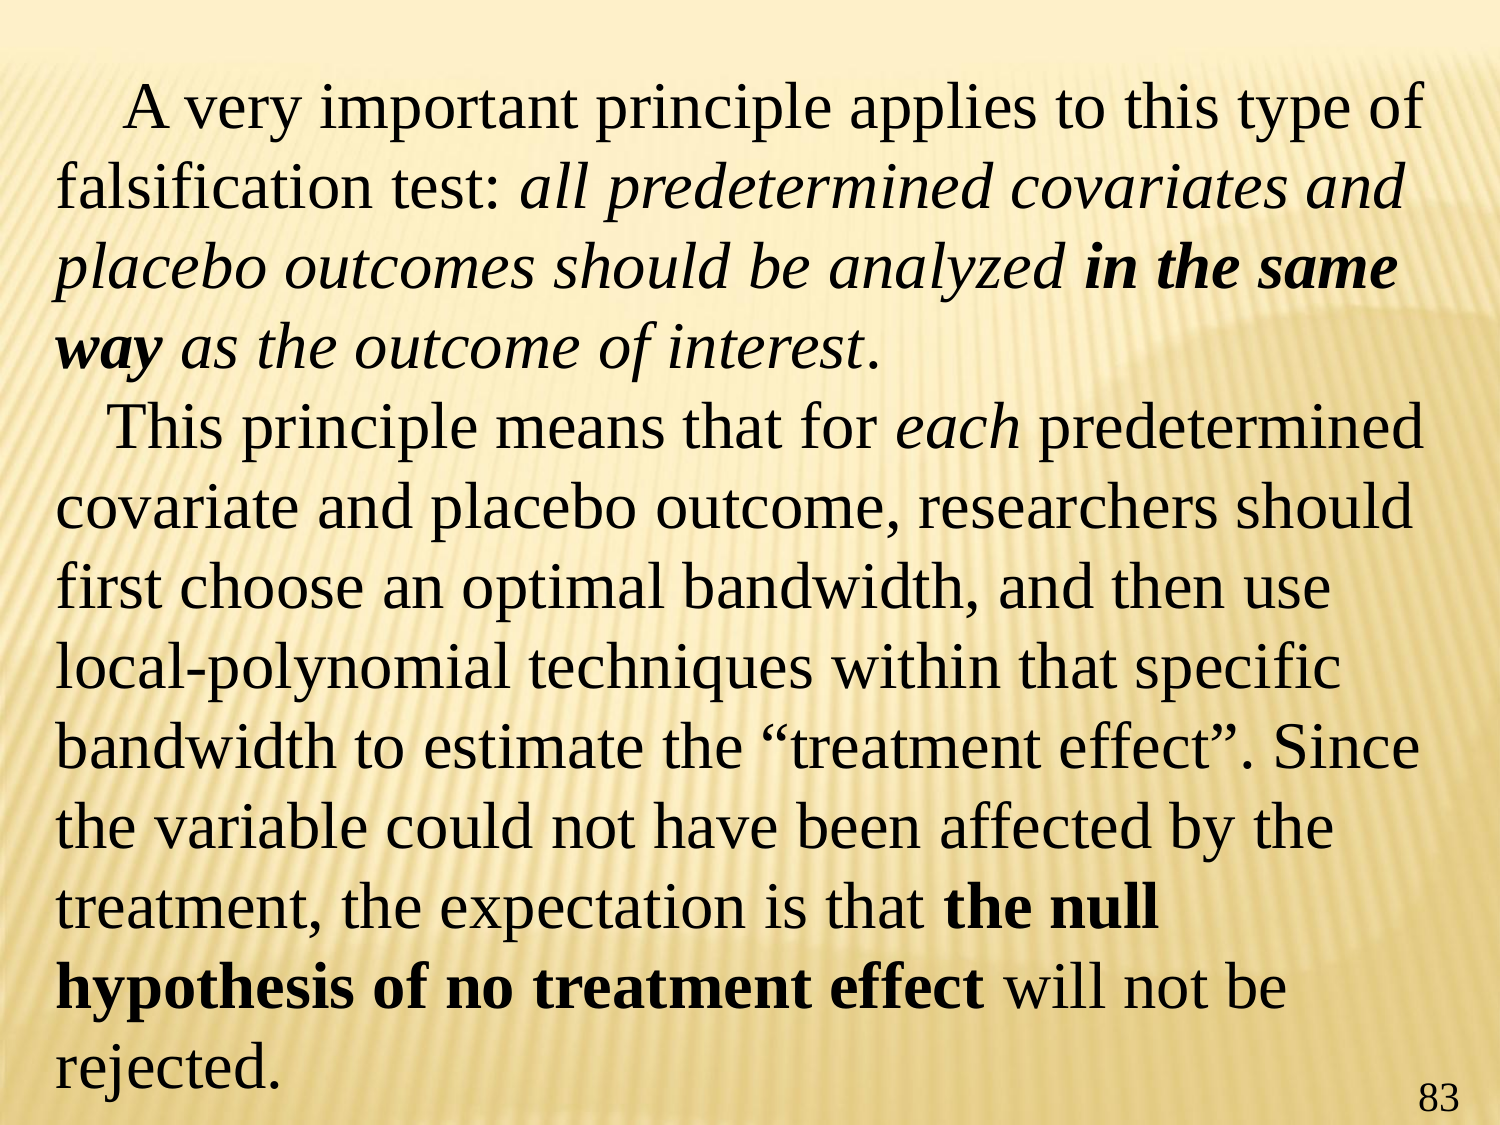

A very important principle applies to this type of falsification test: all predetermined covariates and placebo outcomes should be analyzed in the same way as the outcome of interest.
   This principle means that for each predetermined covariate and placebo outcome, researchers should first choose an optimal bandwidth, and then use local-polynomial techniques within that specific bandwidth to estimate the “treatment effect”. Since the variable could not have been affected by the treatment, the expectation is that the null hypothesis of no treatment effect will not be rejected.
83